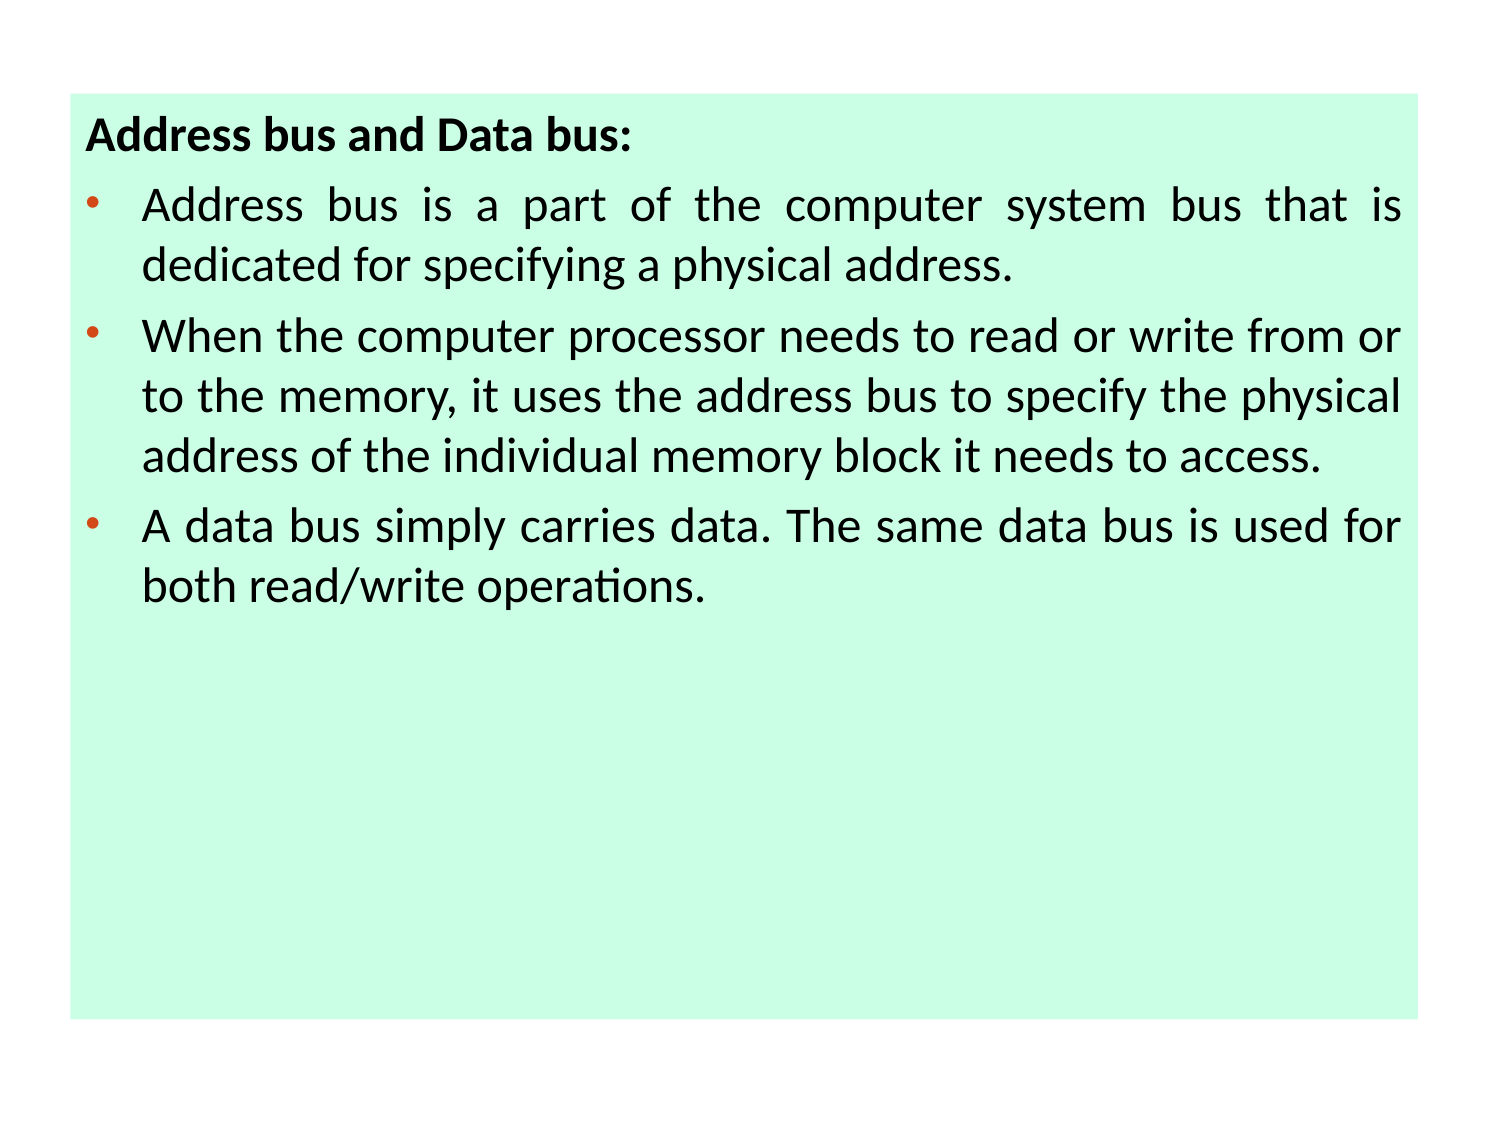

Address bus and Data bus:
Address bus is a part of the computer system bus that is dedicated for specifying a physical address.
When the computer processor needs to read or write from or to the memory, it uses the address bus to specify the physical address of the individual memory block it needs to access.
A data bus simply carries data. The same data bus is used for both read/write operations.